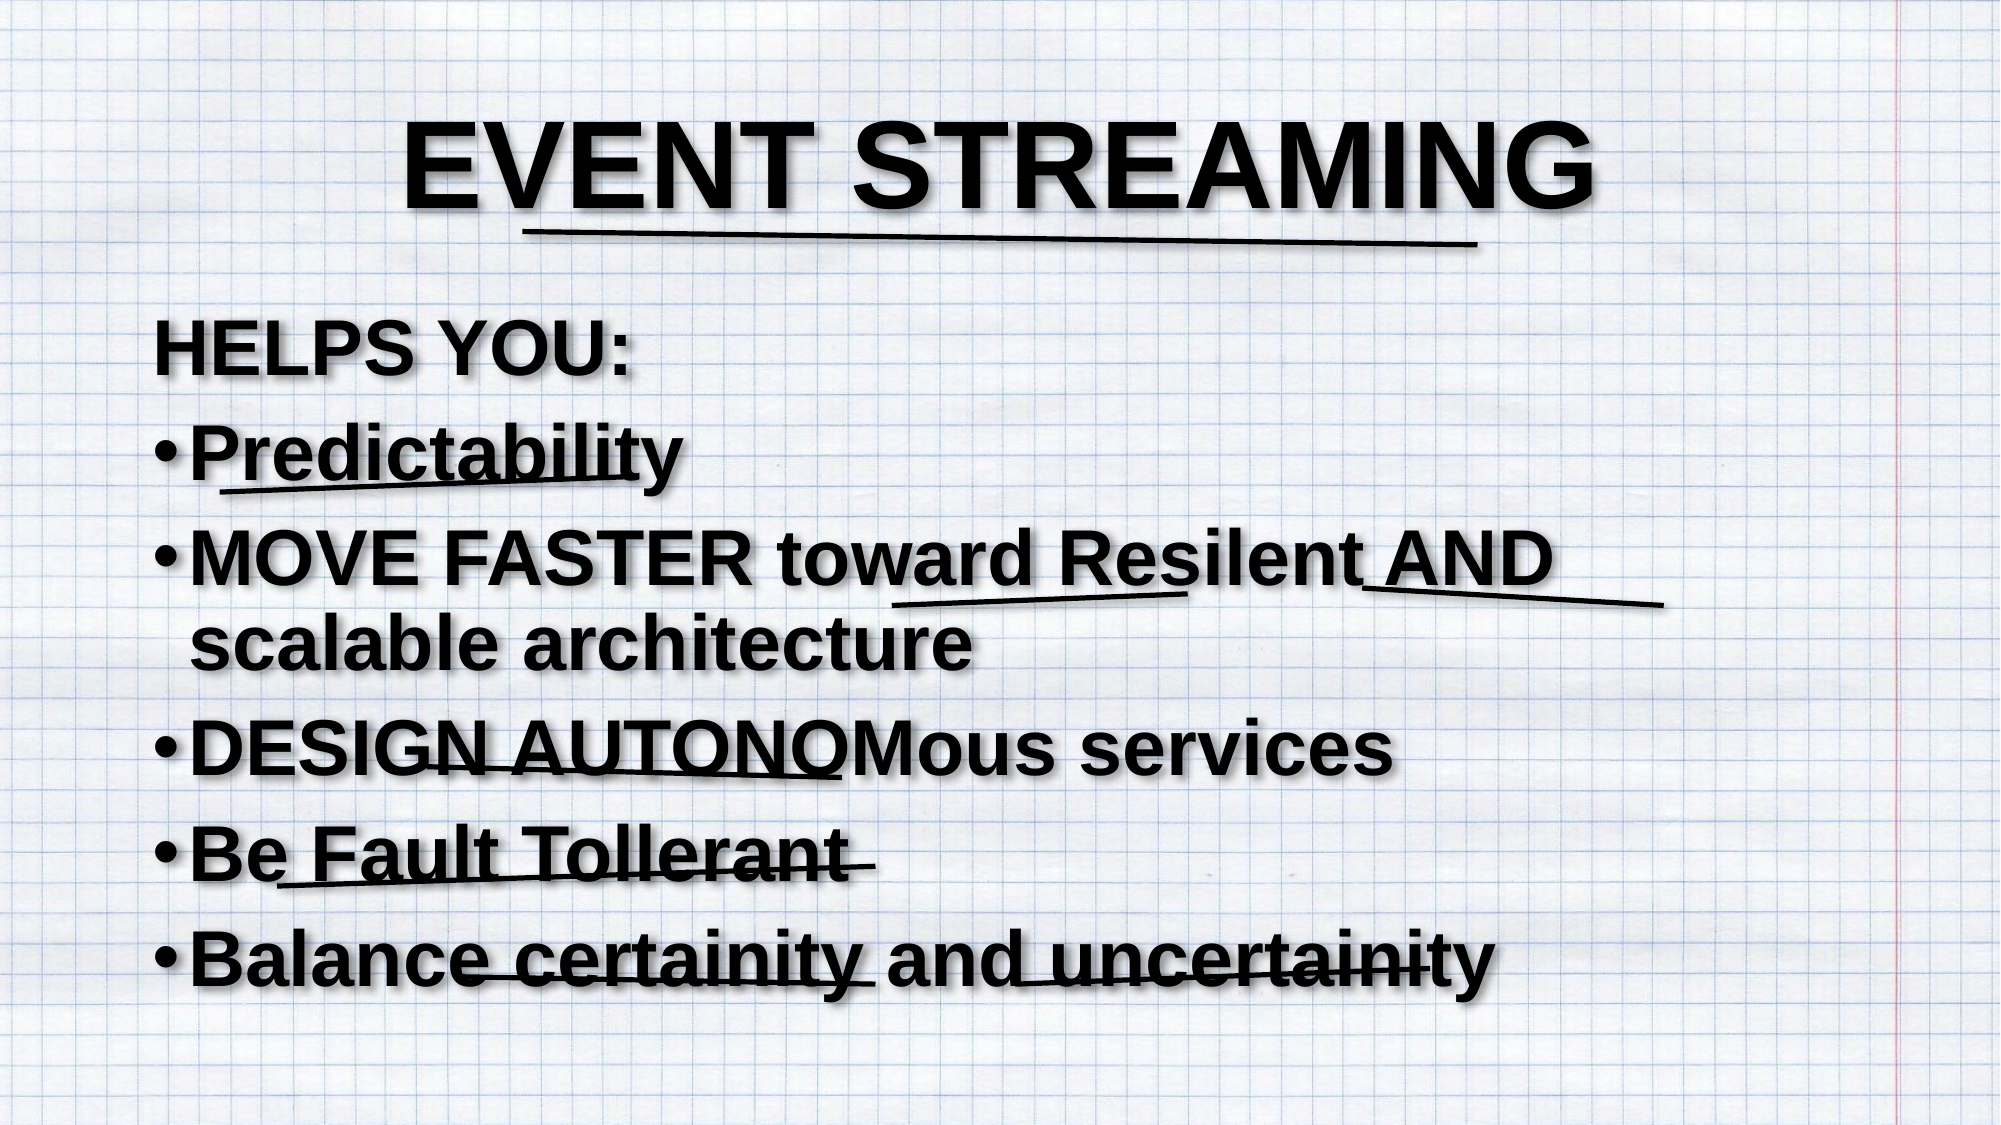

# EVENT STREAMING
HELPS YOU:
Predictability
MOVE FASTER toward Resilent AND scalable architecture
DESIGN AUTONOMous services
Be Fault Tollerant
Balance certainity and uncertainity